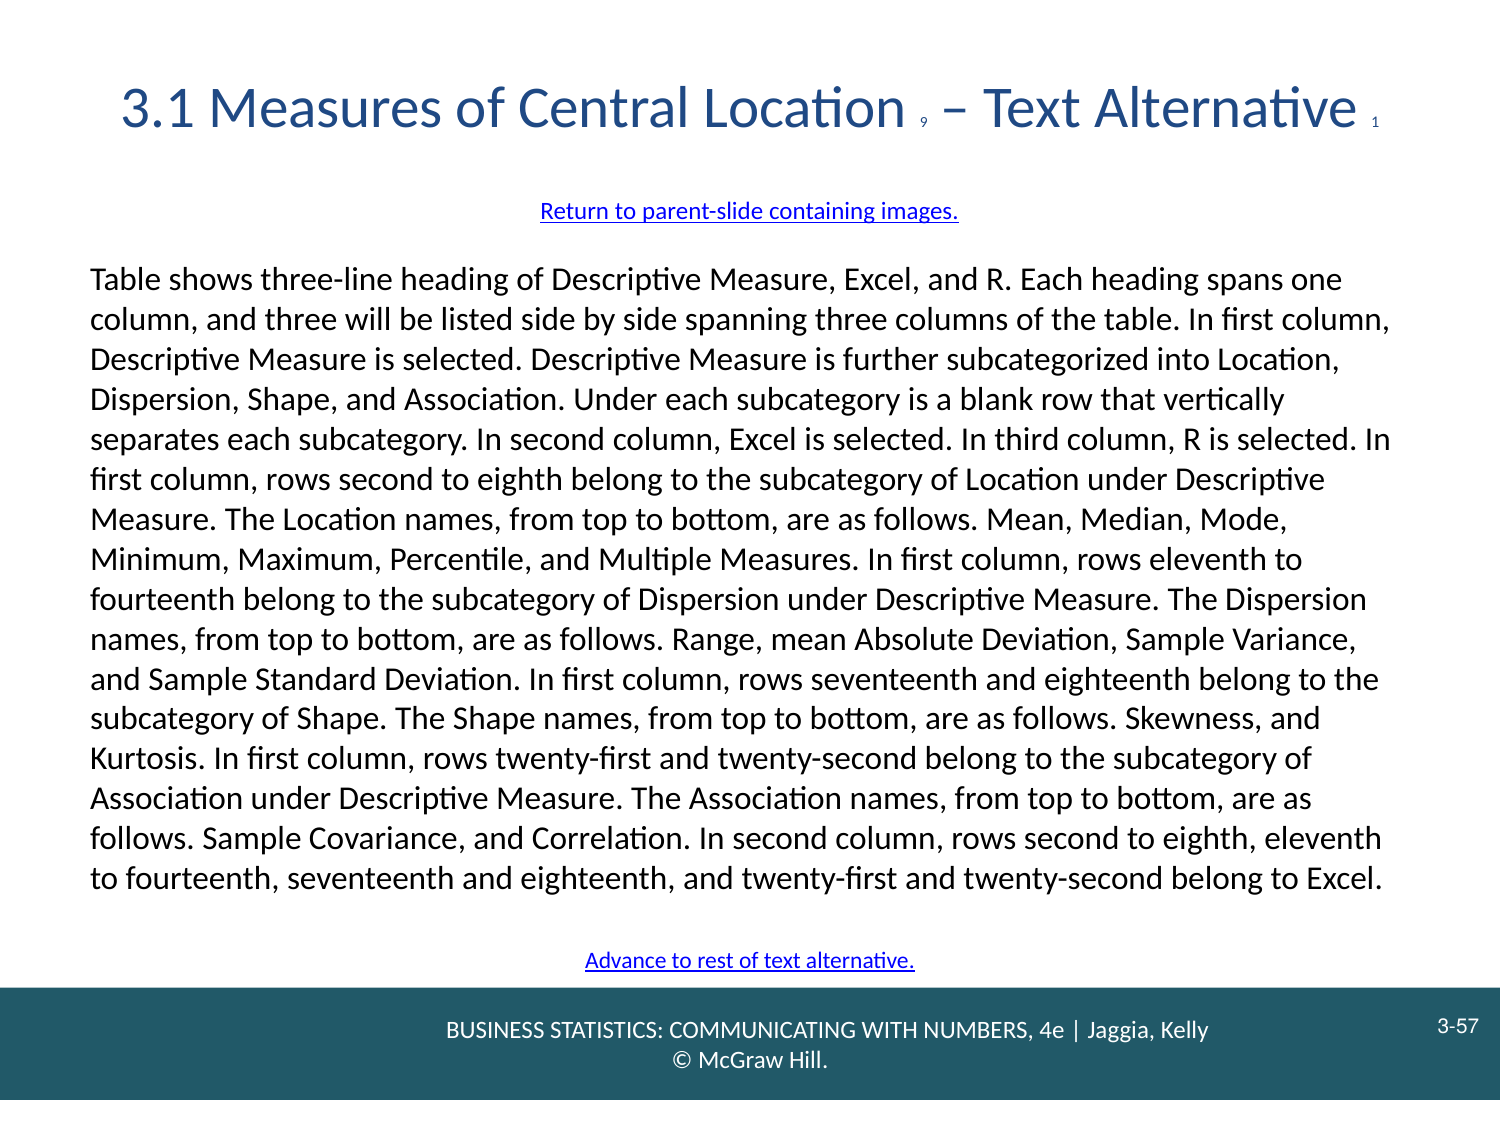

# 3.1 Measures of Central Location 9 – Text Alternative 1
Return to parent-slide containing images.
Table shows three-line heading of Descriptive Measure, Excel, and R. Each heading spans one column, and three will be listed side by side spanning three columns of the table. In first column, Descriptive Measure is selected. Descriptive Measure is further subcategorized into Location, Dispersion, Shape, and Association. Under each subcategory is a blank row that vertically separates each subcategory. In second column, Excel is selected. In third column, R is selected. In first column, rows second to eighth belong to the subcategory of Location under Descriptive Measure. The Location names, from top to bottom, are as follows. Mean, Median, Mode, Minimum, Maximum, Percentile, and Multiple Measures. In first column, rows eleventh to fourteenth belong to the subcategory of Dispersion under Descriptive Measure. The Dispersion names, from top to bottom, are as follows. Range, mean Absolute Deviation, Sample Variance, and Sample Standard Deviation. In first column, rows seventeenth and eighteenth belong to the subcategory of Shape. The Shape names, from top to bottom, are as follows. Skewness, and Kurtosis. In first column, rows twenty-first and twenty-second belong to the subcategory of Association under Descriptive Measure. The Association names, from top to bottom, are as follows. Sample Covariance, and Correlation. In second column, rows second to eighth, eleventh to fourteenth, seventeenth and eighteenth, and twenty-first and twenty-second belong to Excel.
Advance to rest of text alternative.